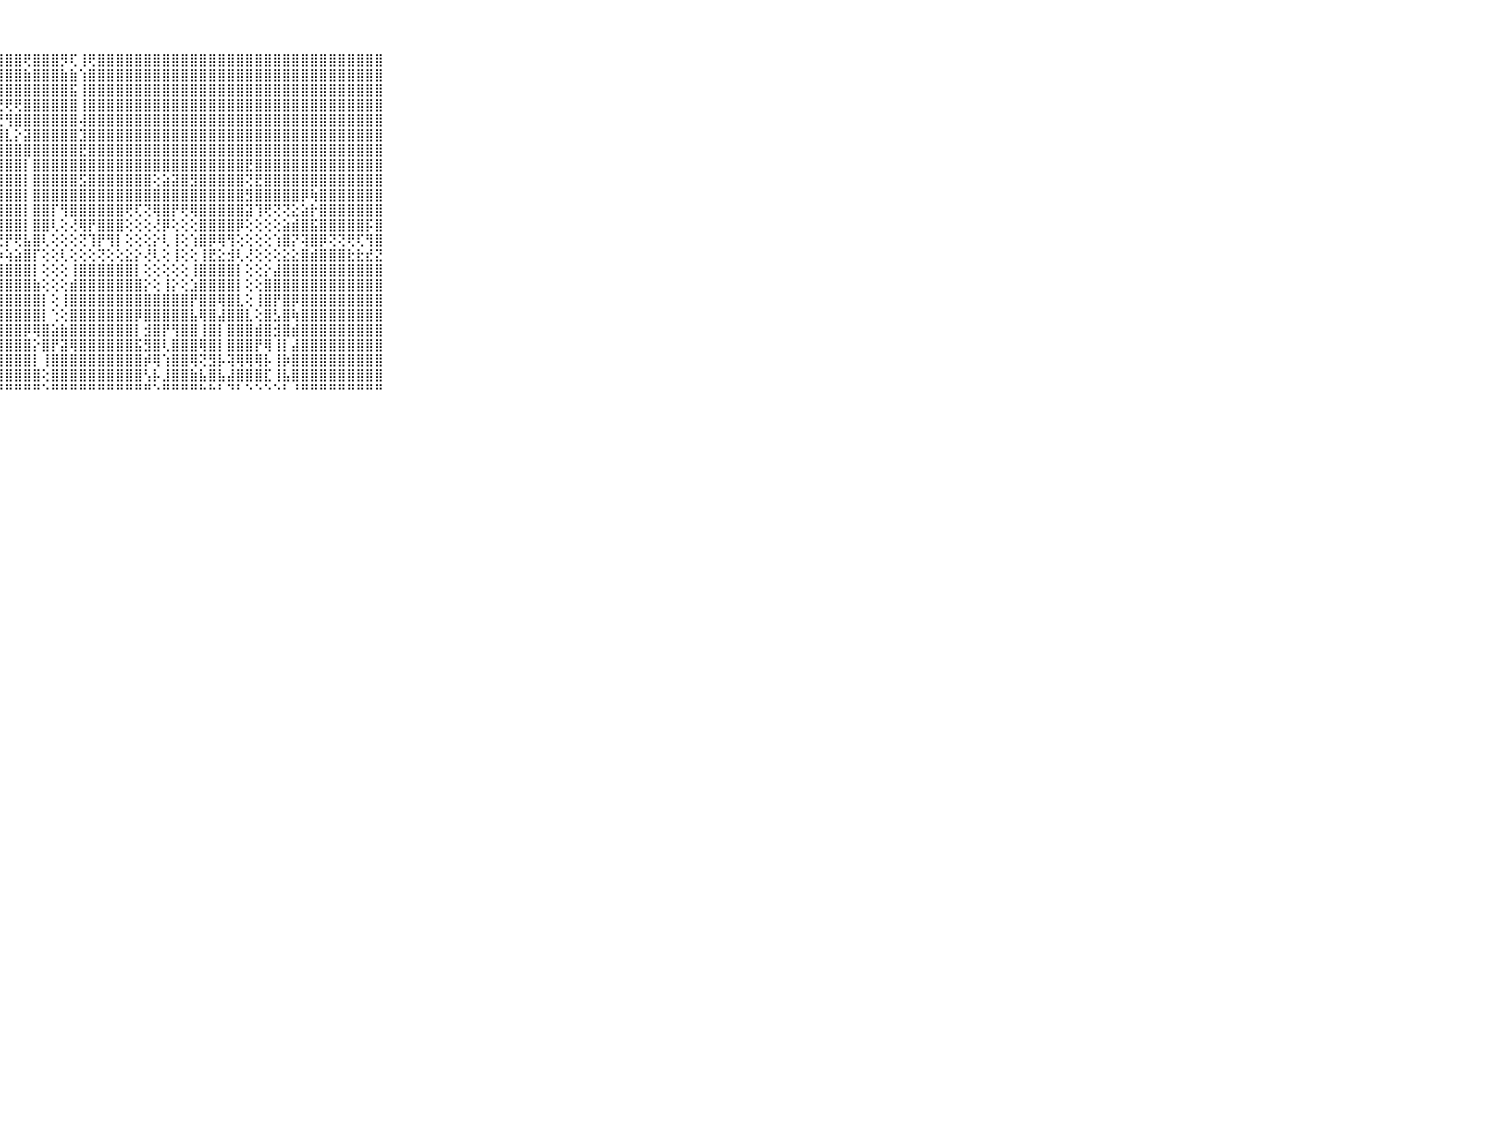

⠀⠀⠀⠀⠀⠀⠀⠀⠀⠀⠀⣾⢻⣿⣿⣿⣿⣿⣿⣿⣿⣿⣿⣿⣿⣿⣿⣿⣿⣿⢟⣿⣿⣿⡻⢏⢸⢟⣿⣿⣿⣿⣿⣿⣿⣿⣿⣿⣿⣿⣿⣿⣿⣿⣿⣿⣿⣿⣿⣿⣿⣿⣿⣿⣿⣿⣿⣿⣿⠀⠀⠀⠀⠀⠀⠀⠀⠀⠀⠀⠀
⠀⠀⠀⠀⠀⠀⠀⠀⠀⠀⠀⣿⣷⣾⣿⣿⣿⣿⣿⣿⣿⣿⣿⣿⣿⣿⣿⣿⣿⣿⣷⣿⣿⣿⣷⣷⢱⣿⣿⣿⣿⣿⣿⣿⣿⣿⣿⣿⣿⣿⣿⣿⣿⣿⣿⣿⣿⣿⣿⣿⣿⣿⣿⣿⣿⣿⣿⣿⣿⠀⠀⠀⠀⠀⠀⠀⠀⠀⠀⠀⠀
⠀⠀⠀⠀⠀⠀⠀⠀⠀⠀⠀⣿⣿⣿⣿⣿⣿⣿⣿⣿⣿⣿⣿⣿⣿⣿⣿⣿⣿⣿⣿⣿⣿⣿⣿⣯⢸⣿⣿⣿⣿⣿⣿⣿⣿⣿⣿⣿⣿⣿⣿⣿⣿⣿⣿⣿⣿⣿⣿⣿⣿⣿⣿⣿⣿⣿⣿⣿⣿⠀⠀⠀⠀⠀⠀⠀⠀⠀⠀⠀⠀
⠀⠀⠀⠀⠀⠀⠀⠀⠀⠀⠀⣿⣿⡟⢟⢟⢟⢟⢟⣻⢟⢟⢟⢻⢟⢟⢟⢟⢟⢟⣿⣿⣿⣿⣿⣿⢸⣿⣿⣿⣿⣿⣿⣿⣿⣿⣿⣿⣿⣿⣿⣿⣿⣿⣿⣿⣿⣿⣿⣿⣿⣿⣿⣿⣿⣿⣿⣿⣿⠀⠀⠀⠀⠀⠀⠀⠀⠀⠀⠀⠀
⠀⠀⠀⠀⠀⠀⠀⠀⠀⠀⠀⣿⣿⣇⣿⢟⣜⢻⣿⣿⣿⢏⡝⣿⣯⣿⢏⣜⢻⣿⣿⣿⣿⣿⣿⣿⢼⣿⣿⣿⣿⣿⣿⣿⣿⣿⣿⣿⣿⣿⣿⣿⣿⣿⣿⣿⣿⣿⣿⣿⣿⣿⣿⣿⣿⣿⣿⣿⣿⠀⠀⠀⠀⠀⠀⠀⠀⠀⠀⠀⠀
⠀⠀⠀⠀⠀⠀⠀⠀⠀⠀⠀⣿⣿⡕⢕⣺⣿⣇⡕⢕⣱⣿⣿⣕⢜⢕⣺⣿⣇⡕⣽⣿⣿⣿⣿⣿⣹⣿⣿⣿⣿⣿⣿⣿⣿⣿⣿⣿⣿⣿⣿⣿⣿⣿⣿⣿⣿⣿⣿⣿⣿⣿⣿⣿⣿⣿⣿⣿⣿⠀⠀⠀⠀⠀⠀⠀⠀⠀⠀⠀⠀
⠀⠀⠀⠀⠀⠀⠀⠀⠀⠀⠀⣿⣿⡗⢻⣿⣿⣿⣿⡝⣿⣿⣿⣿⣿⢻⣿⣿⣿⣿⣿⣿⣿⣿⣿⣿⣟⣿⣿⣿⣿⣿⣿⣿⣿⣿⣿⣿⣿⣿⣿⣿⣿⣿⣿⣿⣿⣿⣿⣿⣿⣿⣿⣿⣿⣿⣿⣿⣿⠀⠀⠀⠀⠀⠀⠀⠀⠀⠀⠀⠀
⠀⠀⠀⠀⠀⠀⠀⠀⠀⠀⠀⣿⣿⡇⢸⣿⣿⣿⣿⢇⣿⣿⣿⣿⣿⢾⣿⣿⣿⣿⡇⣿⣿⣿⣿⣿⣿⣿⣿⣿⣿⣿⣿⣿⣿⣿⣿⣿⣿⣿⣿⣿⣿⣿⣟⣿⣿⣿⣿⣿⣿⣿⣿⣿⣿⣿⣿⣿⣿⠀⠀⠀⠀⠀⠀⠀⠀⠀⠀⠀⠀
⠀⠀⠀⠀⠀⠀⠀⠀⠀⠀⠀⣿⣿⢕⢸⣿⣿⣿⣿⡇⣿⣿⣿⣿⣿⢸⣿⣿⣿⣿⡇⣿⣿⣿⣿⣿⣫⣿⣿⣿⣿⣿⣿⣿⢕⣵⣽⣿⣻⣿⣿⣿⣿⣿⢝⣟⣿⣿⣿⣿⣿⣿⣿⣿⣿⣿⣿⣿⣿⠀⠀⠀⠀⠀⠀⠀⠀⠀⠀⠀⠀
⠀⠀⠀⠀⠀⠀⠀⠀⠀⠀⠀⣿⣿⢕⢸⣿⣿⣿⣿⡇⣿⣿⣿⣿⣿⢸⣿⣿⣿⣿⡇⣿⣿⣿⣿⣿⣿⣿⣿⣿⣿⣿⣿⣿⣿⣿⣿⣿⣿⣿⣿⣿⣿⣿⣻⣿⣿⣿⣿⣿⡿⢷⣿⣿⣿⣿⣿⣿⣿⠀⠀⠀⠀⠀⠀⠀⠀⠀⠀⠀⠀
⠀⠀⠀⠀⠀⠀⠀⠀⠀⠀⠀⣿⣿⢕⢸⣿⣿⣿⣿⡕⢇⢕⢇⢿⣿⢸⣿⣿⣿⣿⡇⣿⣿⡏⢻⣿⣿⣿⣿⣿⣿⢟⢏⢝⢿⣿⡟⢟⢿⣿⣿⣿⣿⣿⣽⢹⢟⢝⢝⣕⣵⡗⣿⣿⣿⣿⣿⣿⣿⠀⠀⠀⠀⠀⠀⠀⠀⠀⠀⠀⠀
⠀⠀⠀⠀⠀⠀⠀⠀⠀⠀⠀⢗⢗⢕⢱⢞⢗⣗⡗⢇⢕⢕⢱⣷⣿⢸⣿⣻⣿⣿⡇⣿⣿⢇⢕⢜⢿⡟⣿⣿⣿⢕⢕⢕⢜⡿⢕⢕⢕⣿⣿⣿⣿⡿⢕⢕⢕⢕⣵⣾⣿⣯⣿⣿⣿⣿⣿⡯⣿⠀⠀⠀⠀⠀⠀⠀⠀⠀⠀⠀⠀
⠀⠀⠀⠀⠀⠀⠀⠀⠀⠀⠀⢸⢕⢕⢸⢱⢸⢵⢕⢕⣵⢼⢿⣿⣿⣜⢟⣟⡟⢟⣧⣿⢇⢕⢕⢕⢝⢹⡟⢻⡇⢕⢕⢕⡕⢇⢸⢕⢱⣿⡿⢿⢻⢕⢕⢕⢕⢱⣿⡝⢽⣿⡿⢝⢝⢟⢏⢻⣿⠀⠀⠀⠀⠀⠀⠀⠀⠀⠀⠀⠀
⠀⠀⠀⠀⠀⠀⠀⠀⠀⠀⠀⢕⢕⢕⢕⡕⢕⢕⢕⢕⢕⢕⢕⢱⣵⢕⢵⡵⢵⣵⣿⡏⢕⢕⢇⢕⢕⢕⢝⢕⢕⣕⡕⢜⢇⢕⢸⢕⢕⢸⣟⣕⣺⢇⢜⢕⢕⢕⣕⣕⣿⣾⣿⣿⣿⣗⣗⣞⣝⠀⠀⠀⠀⠀⠀⠀⠀⠀⠀⠀⠀
⠀⠀⠀⠀⠀⠀⠀⠀⠀⠀⠀⣷⣷⣷⣷⣷⣷⣷⣷⣷⣷⣷⣷⣾⣿⣿⣿⣿⣿⣿⣿⡇⢕⢕⢕⢸⣿⣿⣿⣿⣿⣿⡇⢕⢕⢕⢕⢕⢸⣿⣿⣿⣿⡇⢕⢕⡕⣼⣿⣿⣿⣿⣿⣿⣿⣿⣿⣿⣿⠀⠀⠀⠀⠀⠀⠀⠀⠀⠀⠀⠀
⠀⠀⠀⠀⠀⠀⠀⠀⠀⠀⠀⣿⣿⣿⣿⣿⣿⣿⣿⣿⣿⣿⣿⣿⣿⣿⣿⣿⣿⣿⣿⣷⢕⢕⢕⣾⣿⣿⣿⣿⣿⣿⣿⡕⢕⢸⡕⢕⣱⣿⣿⣿⣿⡇⢕⢕⣿⣿⣿⣿⣿⣿⣿⣿⣿⣿⣿⣿⣿⠀⠀⠀⠀⠀⠀⠀⠀⠀⠀⠀⠀
⠀⠀⠀⠀⠀⠀⠀⠀⠀⠀⠀⣿⣿⣿⣿⣿⣿⣿⣿⣿⣿⣿⣿⣿⣿⣿⣿⣿⣿⣿⣿⣿⡇⢕⢸⣿⣿⣿⣿⣿⣿⣿⣿⣿⣿⣿⣿⣿⡟⣿⣿⢿⣿⣇⢕⢸⣿⡟⣿⡿⣿⣿⣿⣿⣿⣿⣿⣿⣿⠀⠀⠀⠀⠀⠀⠀⠀⠀⠀⠀⠀
⠀⠀⠀⠀⠀⠀⠀⠀⠀⠀⠀⣿⣿⣿⣿⣿⣿⣿⣿⣿⣿⣿⣿⣿⣿⣿⣿⣿⣿⣿⣿⣿⡇⢑⢕⣿⣿⣿⣿⣿⣿⣿⡿⣿⣿⣿⣿⣿⣧⢿⣿⣼⣿⣿⣇⢕⣿⣣⣿⢷⣿⣿⣿⣿⣿⣿⣿⣿⣿⠀⠀⠀⠀⠀⠀⠀⠀⠀⠀⠀⠀
⠀⠀⠀⠀⠀⠀⠀⠀⠀⠀⠀⣿⣿⣿⣿⣿⣿⣿⣿⣿⣿⣿⣿⣿⣿⣿⣿⣿⣿⣿⡿⢿⣿⣵⣷⣿⣿⣿⣿⣿⣿⣿⡇⣺⣿⡟⢻⣿⣿⢸⣿⡇⣿⣿⣿⣾⣿⣺⣿⣾⣿⣿⣿⣿⣿⣿⣿⣿⣿⠀⠀⠀⠀⠀⠀⠀⠀⠀⠀⠀⠀
⠀⠀⠀⠀⠀⠀⠀⠀⠀⠀⠀⣿⣿⣿⣿⣿⣿⣿⣿⣿⣿⣿⣿⣿⣿⣿⣿⣿⣿⣿⣿⡕⣿⡟⣽⢿⣿⣿⣿⣿⣿⣿⣯⣻⣿⢇⣿⣿⣿⢿⣿⡇⣿⣿⣿⡟⢿⢸⡇⣼⣿⣿⣿⣿⣿⣿⣿⣿⣿⠀⠀⠀⠀⠀⠀⠀⠀⠀⠀⠀⠀
⠀⠀⠀⠀⠀⠀⠀⠀⠀⠀⠀⣿⣿⣿⣿⣿⣿⣿⣿⣿⣿⣿⣿⣿⣿⣿⣿⣿⣿⣿⣿⡇⢸⣿⣿⣿⣿⣿⣿⣿⣿⣿⣿⡾⢿⢱⣿⣿⢿⢝⣻⡧⢽⢿⢿⢿⡧⢸⡷⣿⣿⣿⣿⣿⣿⣿⣿⣿⣿⠀⠀⠀⠀⠀⠀⠀⠀⠀⠀⠀⠀
⠀⠀⠀⠀⠀⠀⠀⠀⠀⠀⠀⣿⣿⣿⣿⣿⣿⣿⣿⣿⣿⣿⣿⣿⣿⣿⣿⣿⣿⣿⣿⣿⢕⣿⣿⣿⣿⣿⣿⣿⣿⣿⣿⢣⡧⣸⣿⣿⣷⣧⣿⣧⣼⣿⣿⣿⣏⢸⣧⣿⣿⣿⣿⣿⣿⣿⣿⣿⣿⠀⠀⠀⠀⠀⠀⠀⠀⠀⠀⠀⠀
⠀⠀⠀⠀⠀⠀⠀⠀⠀⠀⠀⠛⠛⠛⠛⠛⠛⠛⠛⠛⠛⠛⠛⠛⠛⠛⠛⠛⠛⠛⠛⠛⠑⠛⠛⠛⠛⠛⠛⠛⠛⠛⠛⠛⠑⠛⠛⠛⠛⠓⠓⠃⠙⠃⠑⠑⠑⠑⠃⠘⠛⠛⠛⠛⠛⠛⠛⠛⠛⠀⠀⠀⠀⠀⠀⠀⠀⠀⠀⠀⠀